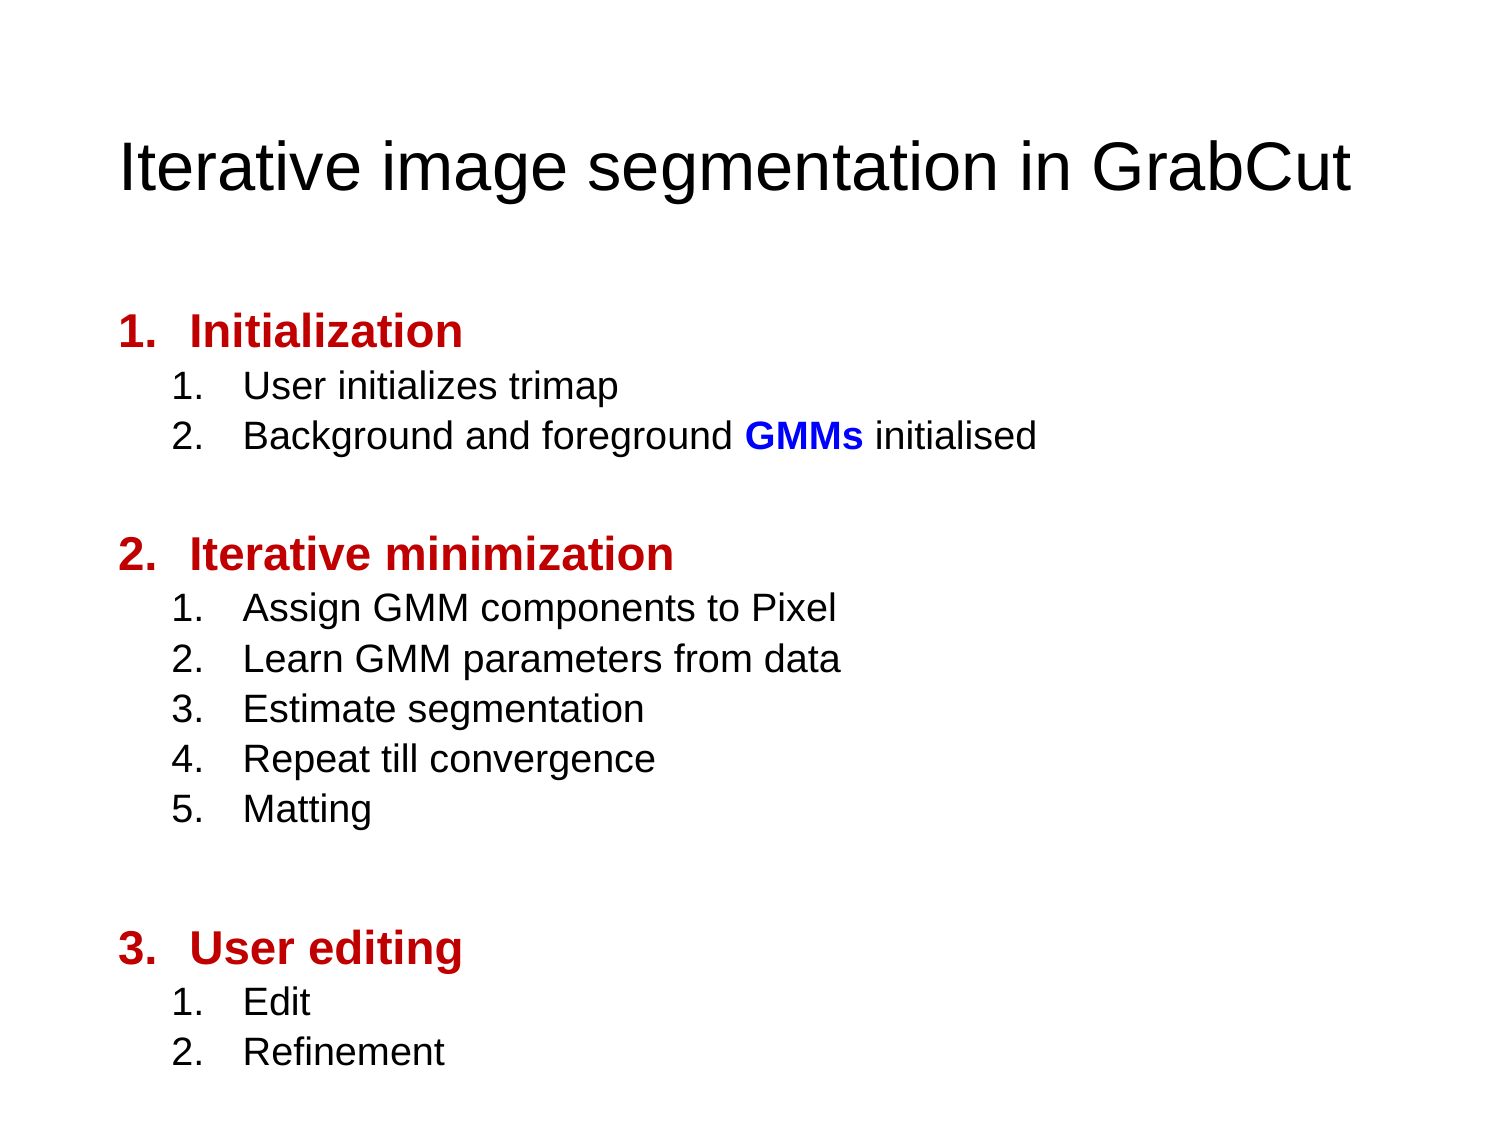

# Iterative image segmentation in GrabCut
Initialization
User initializes trimap
Background and foreground GMMs initialised

Iterative minimization
Assign GMM components to Pixel
Learn GMM parameters from data
Estimate segmentation
Repeat till convergence
Matting

User editing
Edit
Refinement